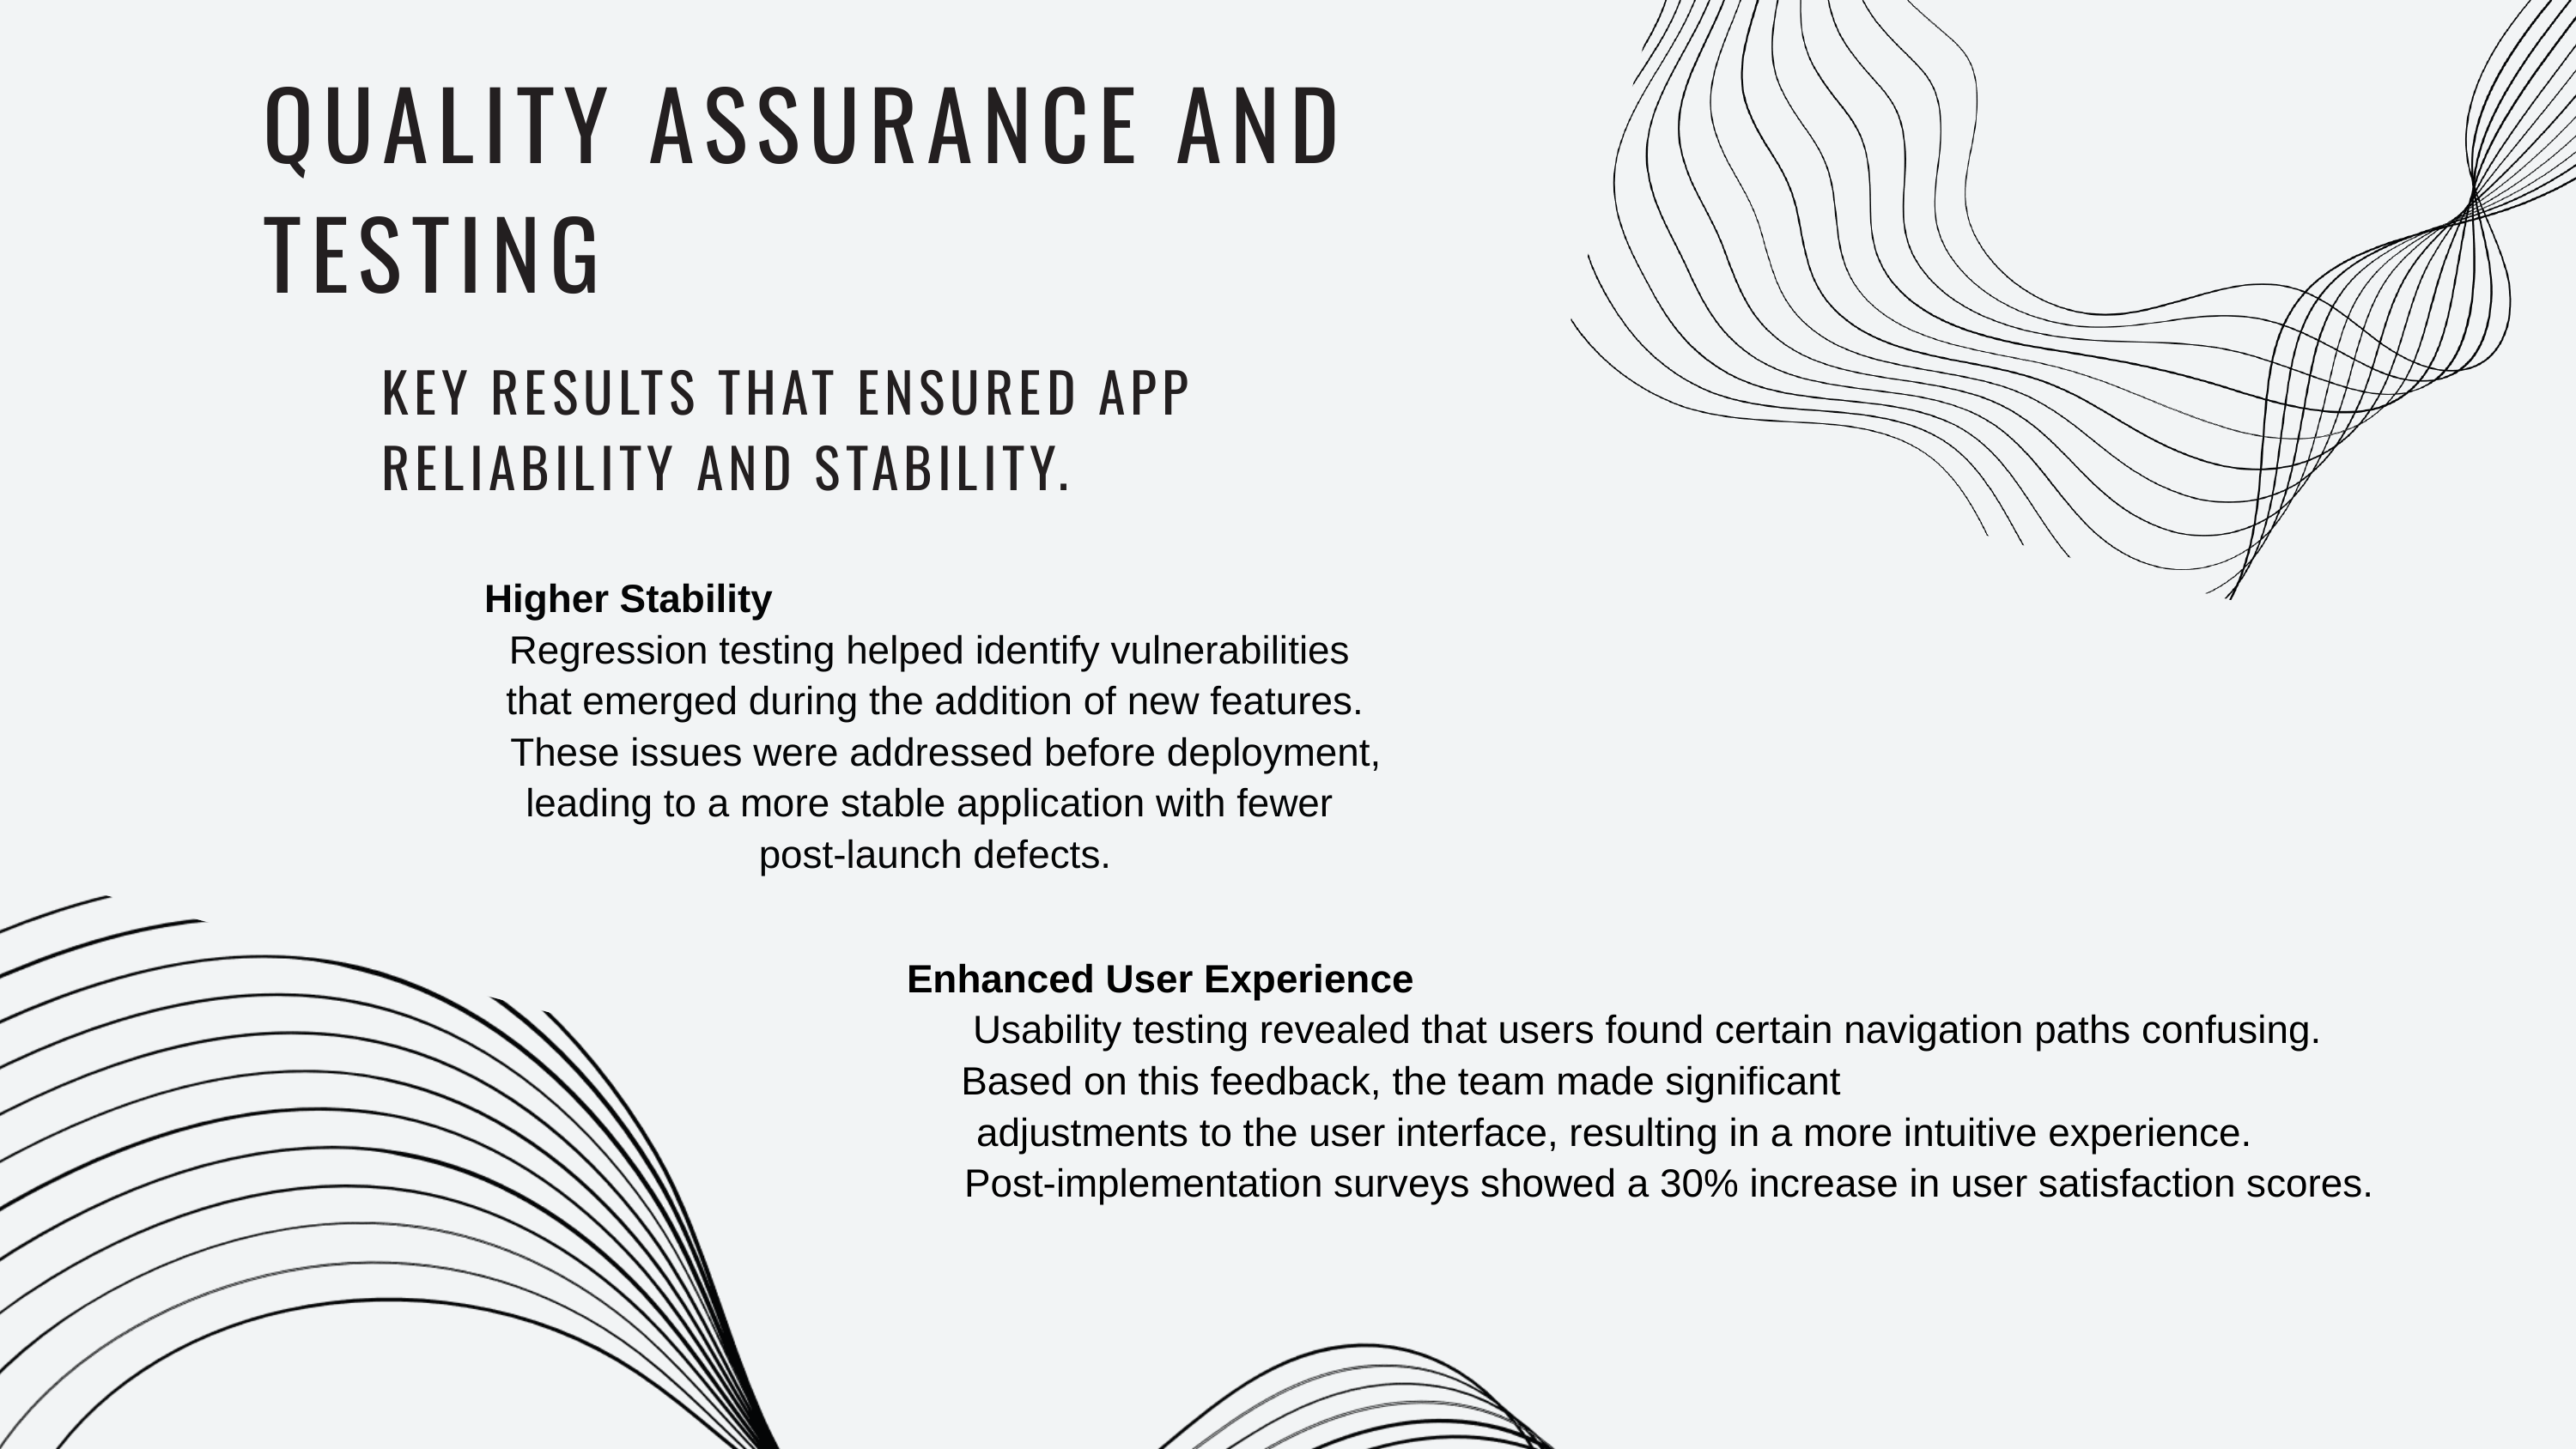

QUALITY ASSURANCE AND TESTING
KEY RESULTS THAT ENSURED APP RELIABILITY AND STABILITY.
                    Higher Stability
Regression testing helped identify vulnerabilities
 that emerged during the addition of new features.
   These issues were addressed before deployment,
 leading to a more stable application with fewer
post-launch defects.

Enhanced User Experience
Usability testing revealed that users found certain navigation paths confusing.
Based on this feedback, the team made significant
adjustments to the user interface, resulting in a more intuitive experience.
   Post-implementation surveys showed a 30% increase in user satisfaction scores.